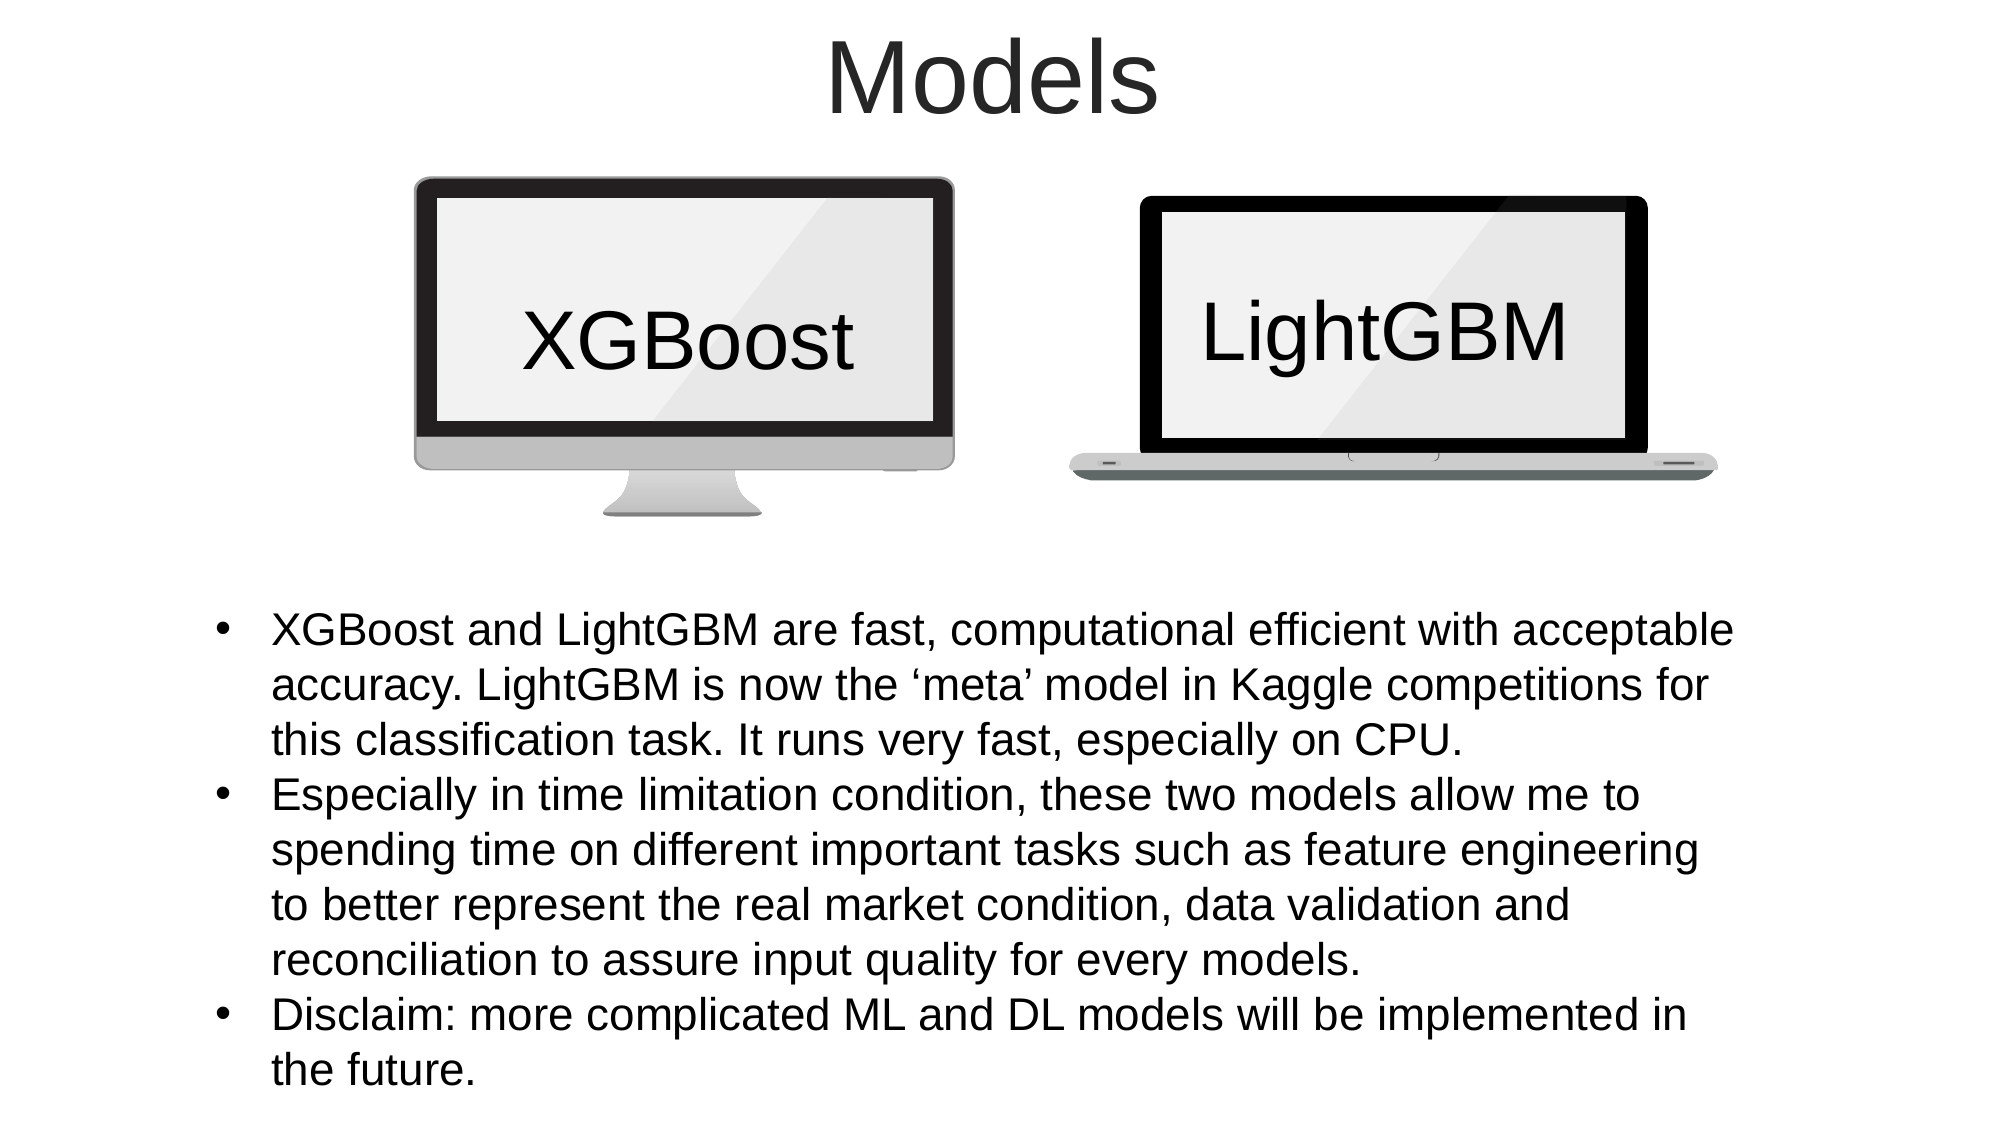

Models

LightGBM
XGBoost
XGBoost and LightGBM are fast, computational efficient with acceptable accuracy. LightGBM is now the ‘meta’ model in Kaggle competitions for this classification task. It runs very fast, especially on CPU.
Especially in time limitation condition, these two models allow me to spending time on different important tasks such as feature engineering to better represent the real market condition, data validation and reconciliation to assure input quality for every models.
Disclaim: more complicated ML and DL models will be implemented in the future.